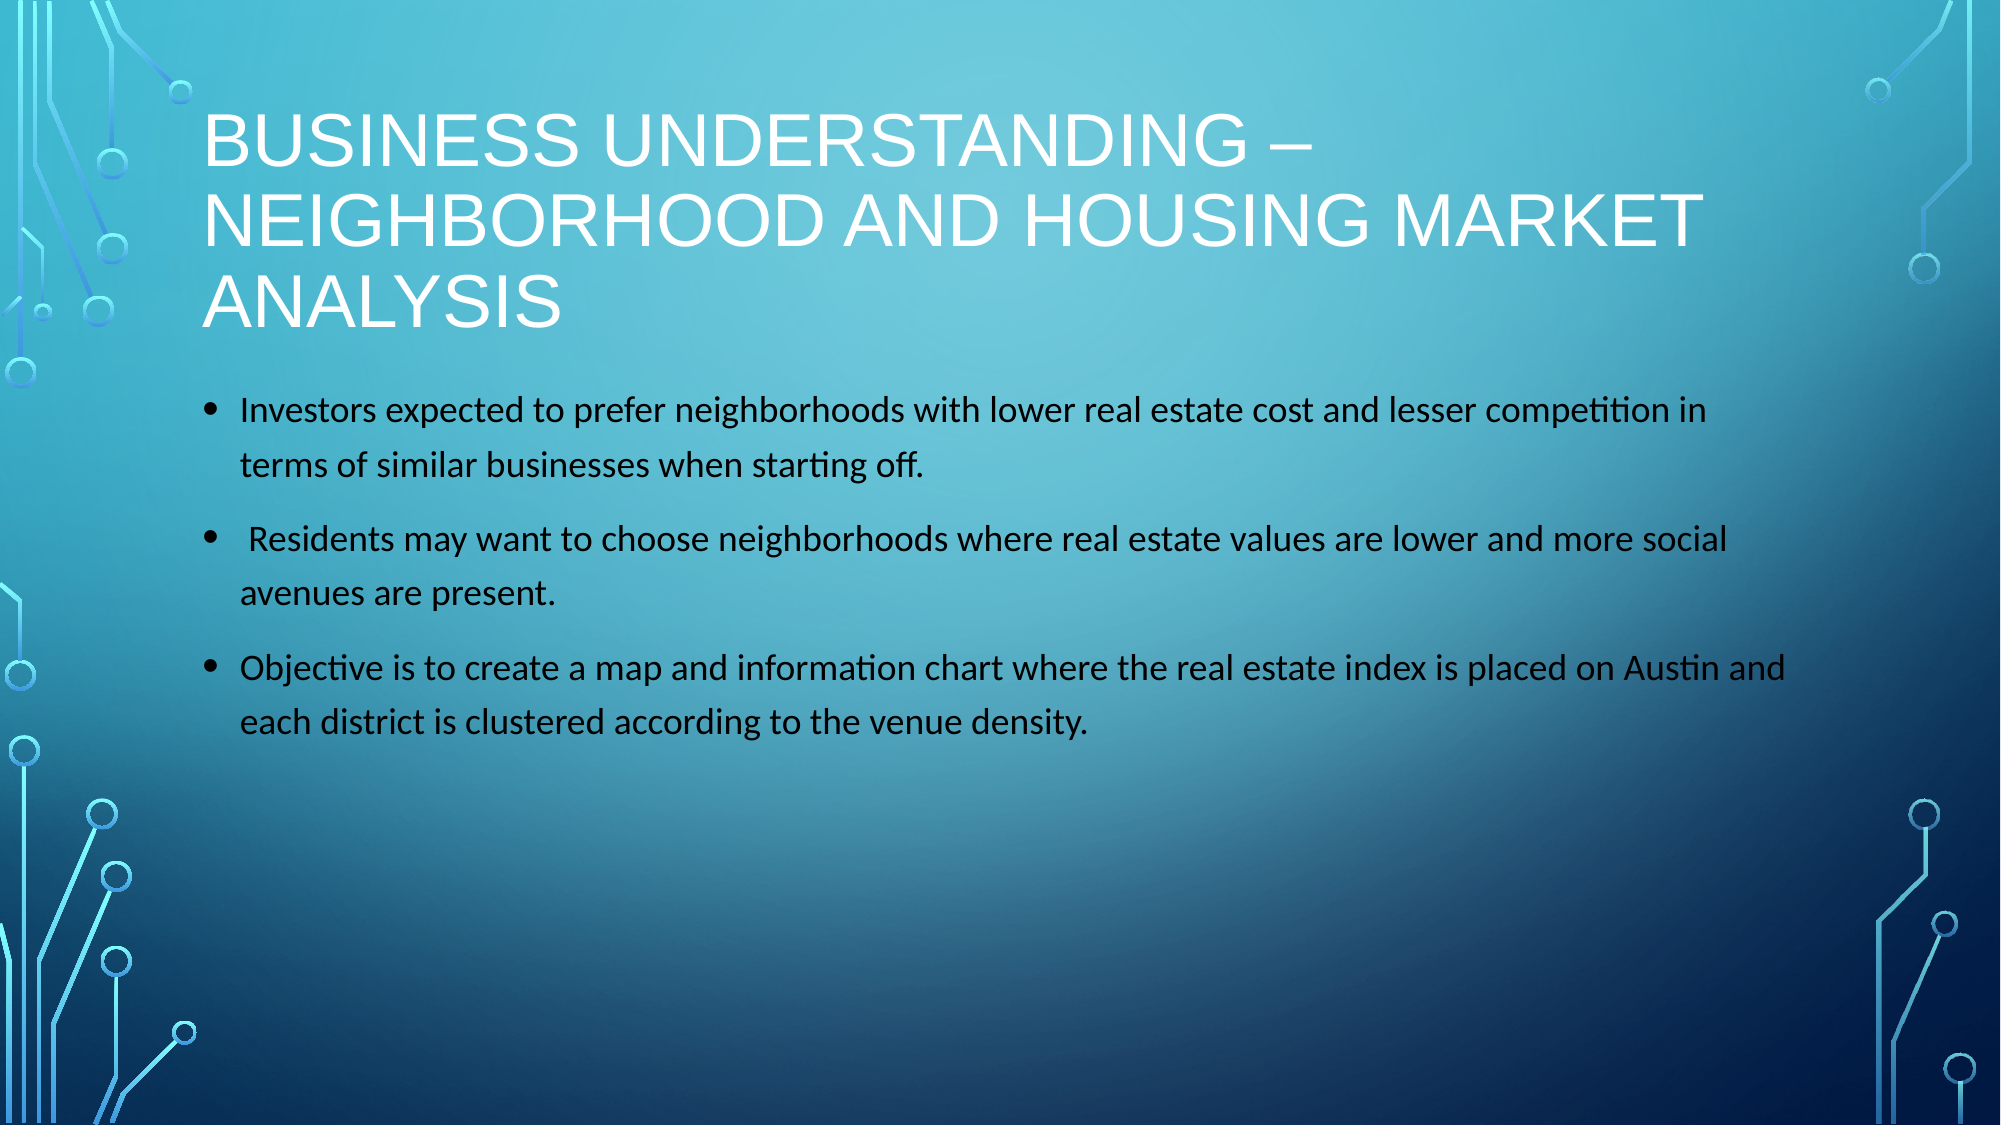

# Business Understanding – Neighborhood And housing Market Analysis
Investors expected to prefer neighborhoods with lower real estate cost and lesser competition in terms of similar businesses when starting off.
 Residents may want to choose neighborhoods where real estate values are lower and more social avenues are present.
Objective is to create a map and information chart where the real estate index is placed on Austin and each district is clustered according to the venue density.